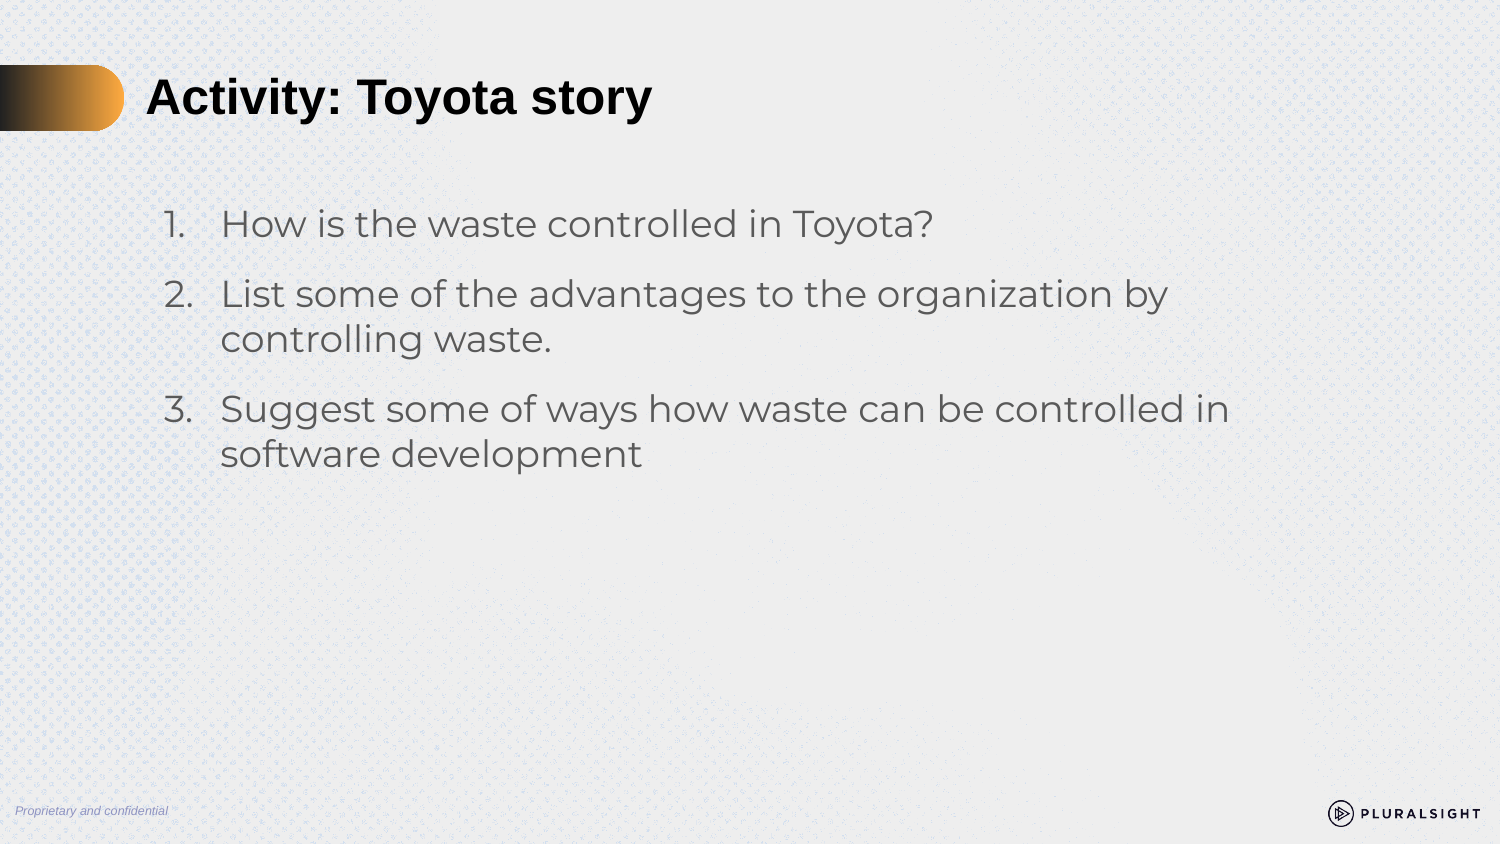

# Activity: Toyota story
How is the waste controlled in Toyota?
List some of the advantages to the organization by controlling waste.
Suggest some of ways how waste can be controlled in software development